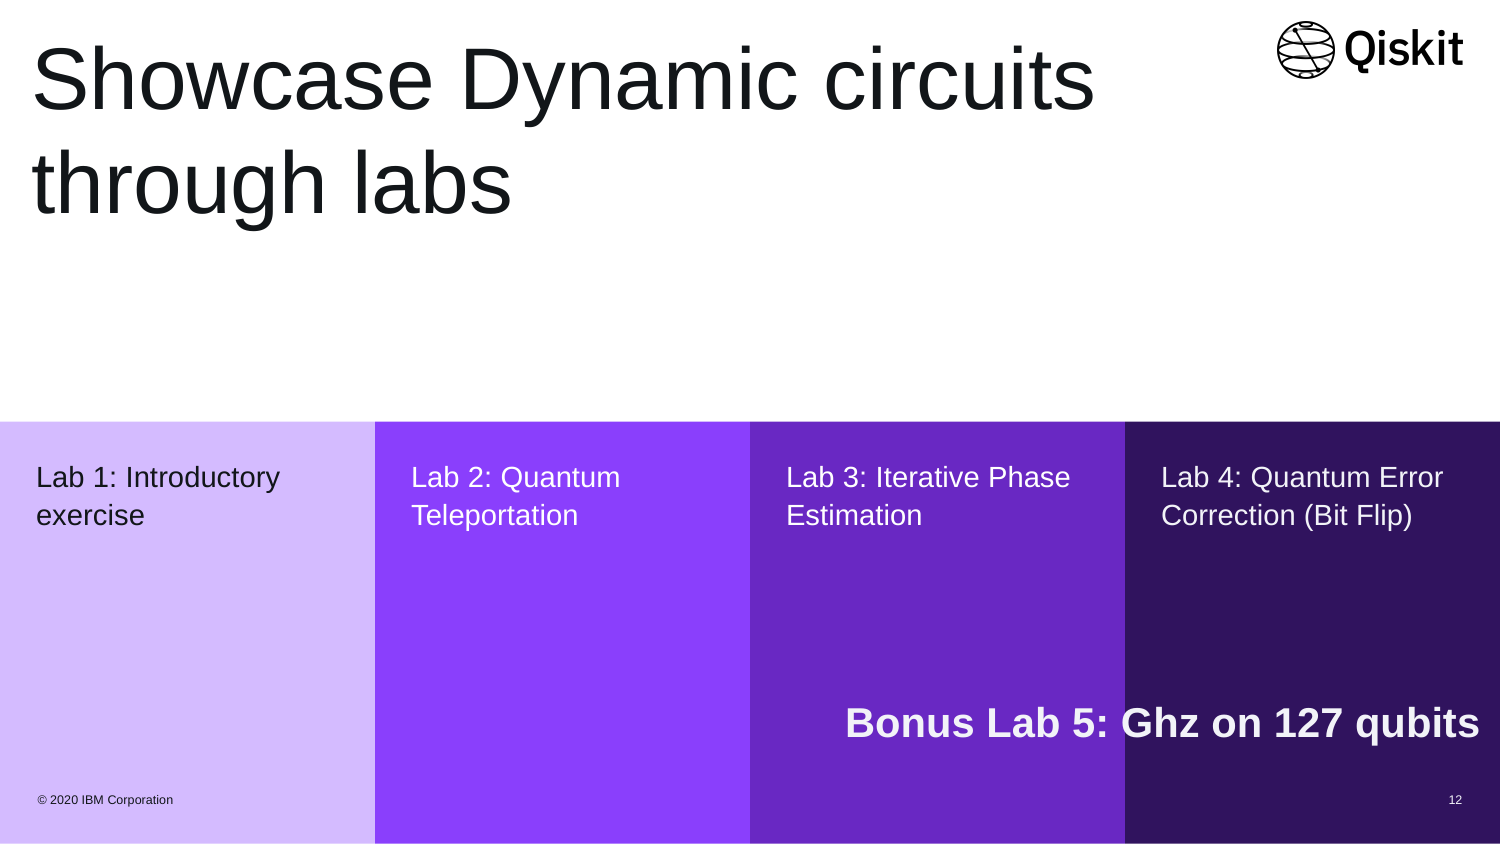

# Showcase Dynamic circuits through labs
Lab 3: Iterative Phase Estimation
Lab 4: Quantum Error Correction (Bit Flip)
Lab 1: Introductory exercise
Lab 2: Quantum Teleportation
Bonus Lab 5: Ghz on 127 qubits
© 2020 IBM Corporation
12